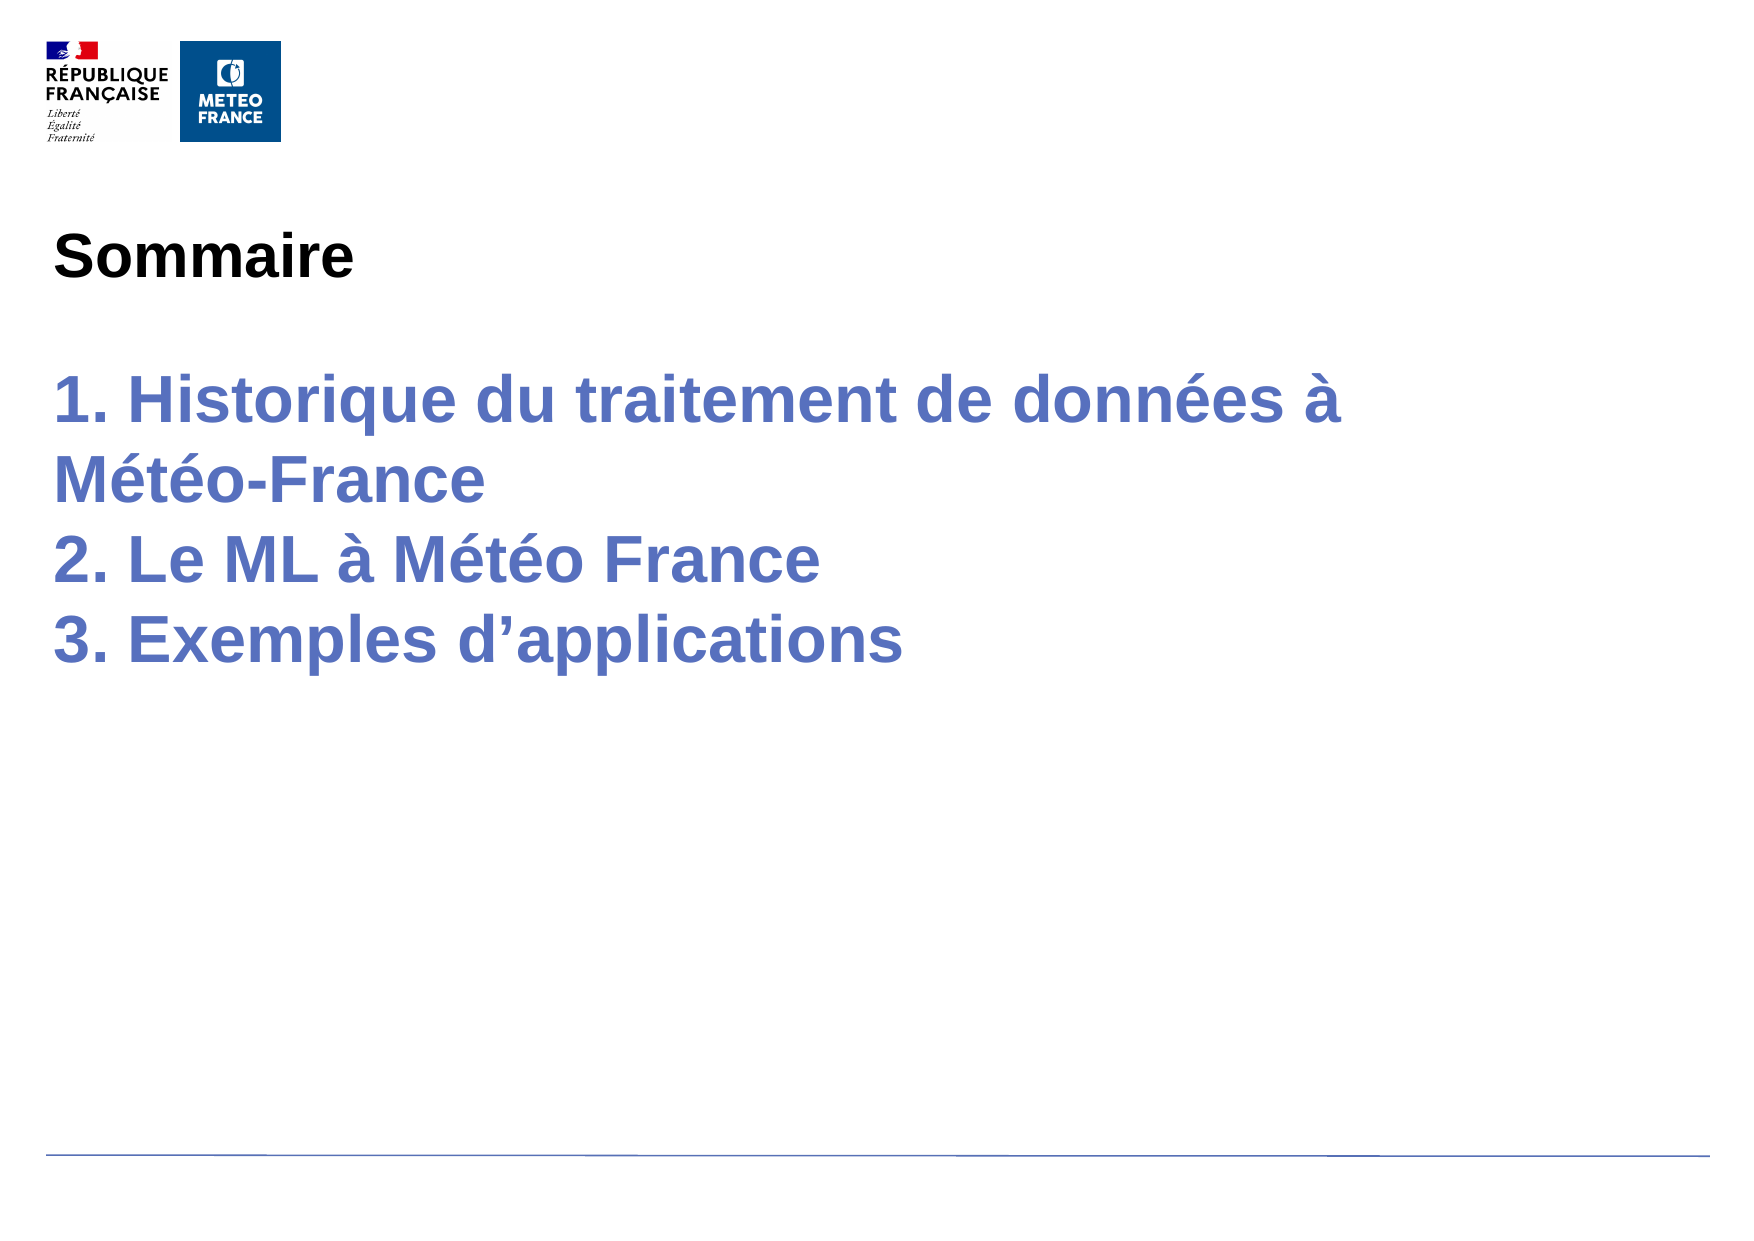

Sommaire
1. Historique du traitement de données à Météo-France
2. Le ML à Météo France
3. Exemples d’applications